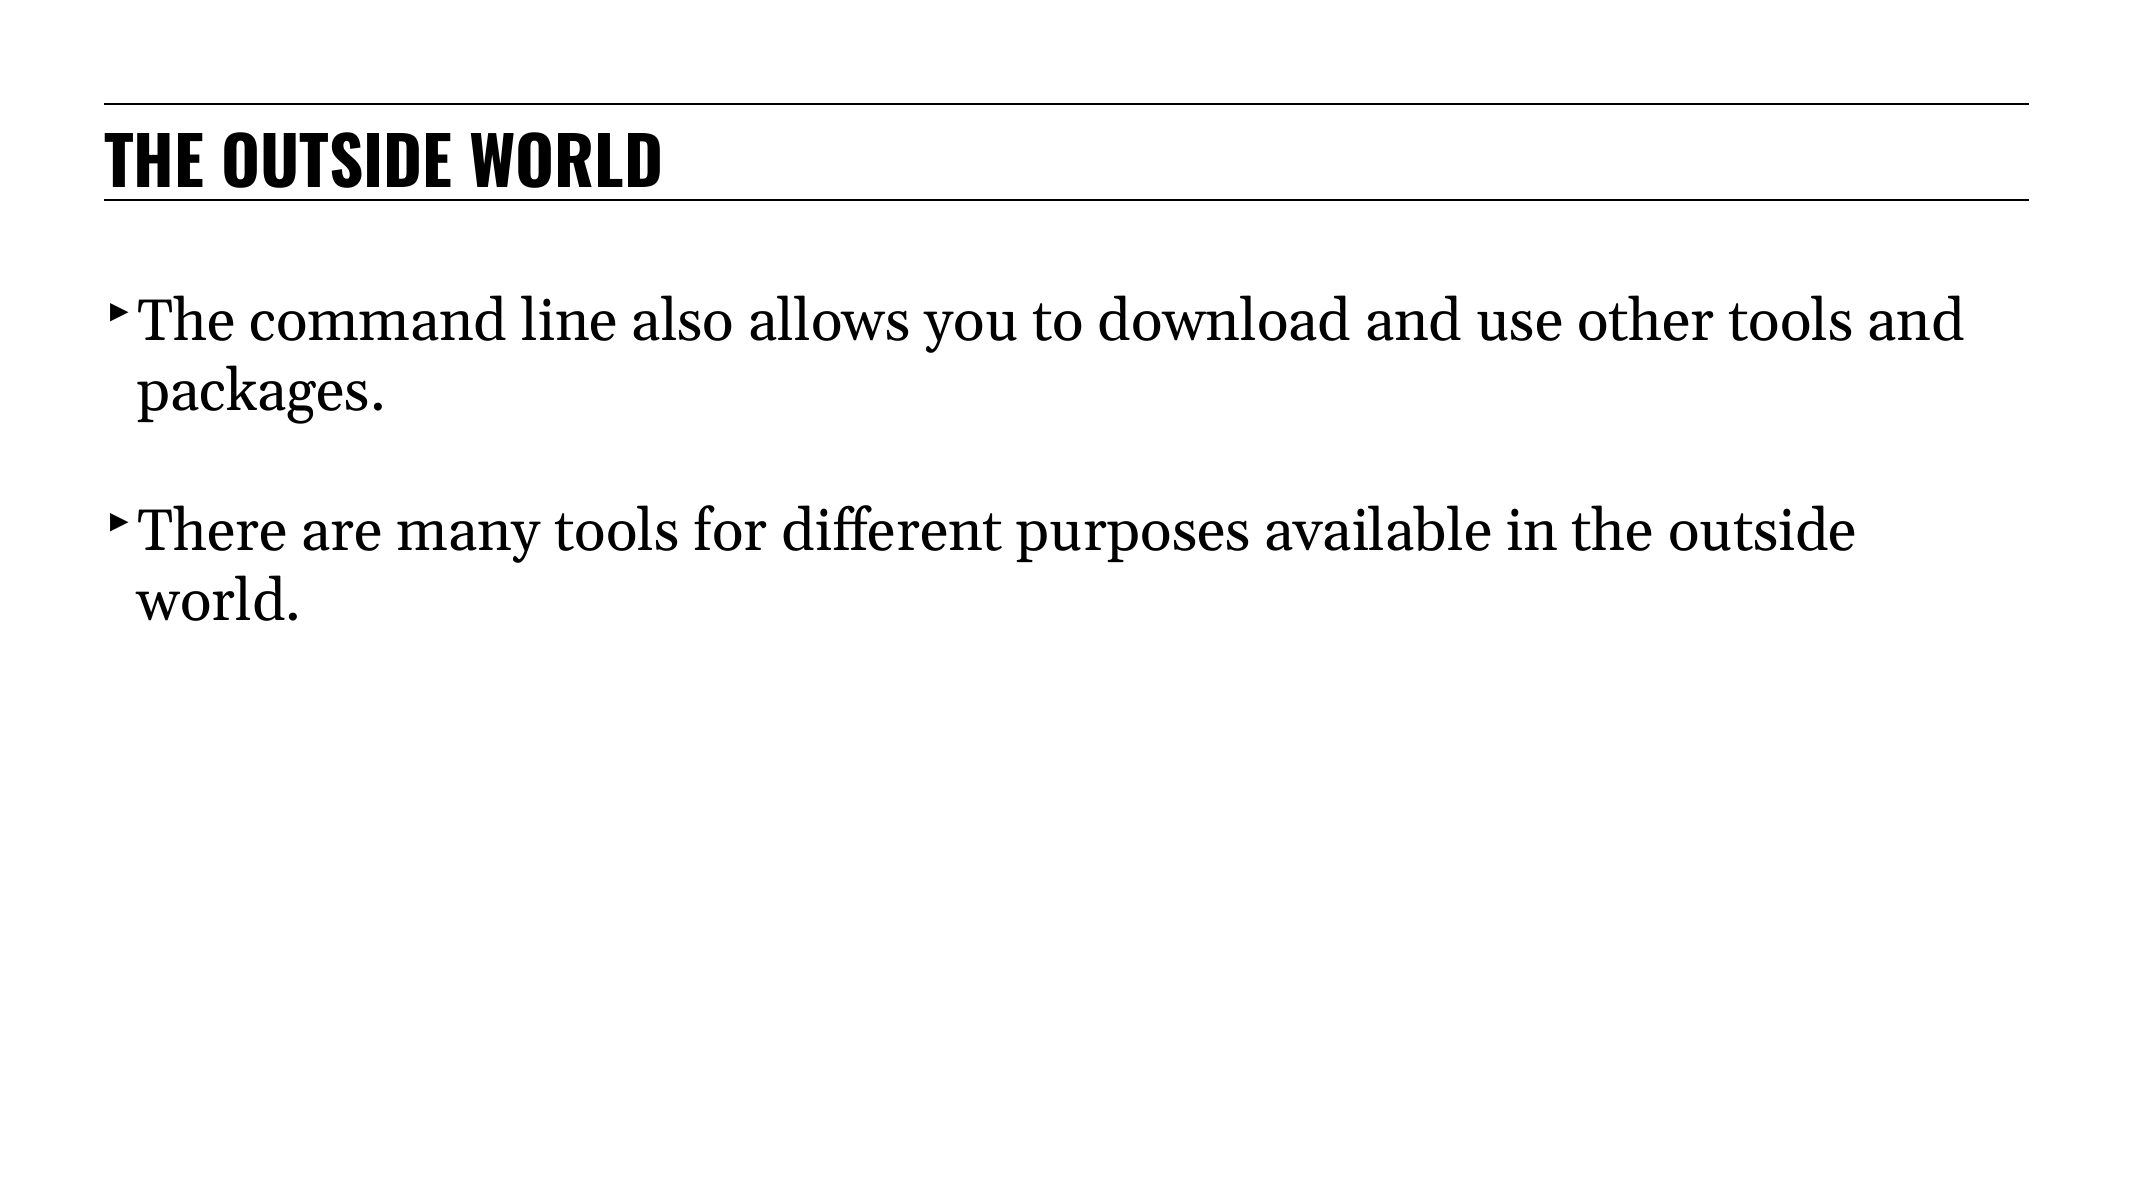

THE OUTSIDE WORLD

The command line also allows you to download and use other tools and packages.

There are many tools for different purposes available in the outside world.